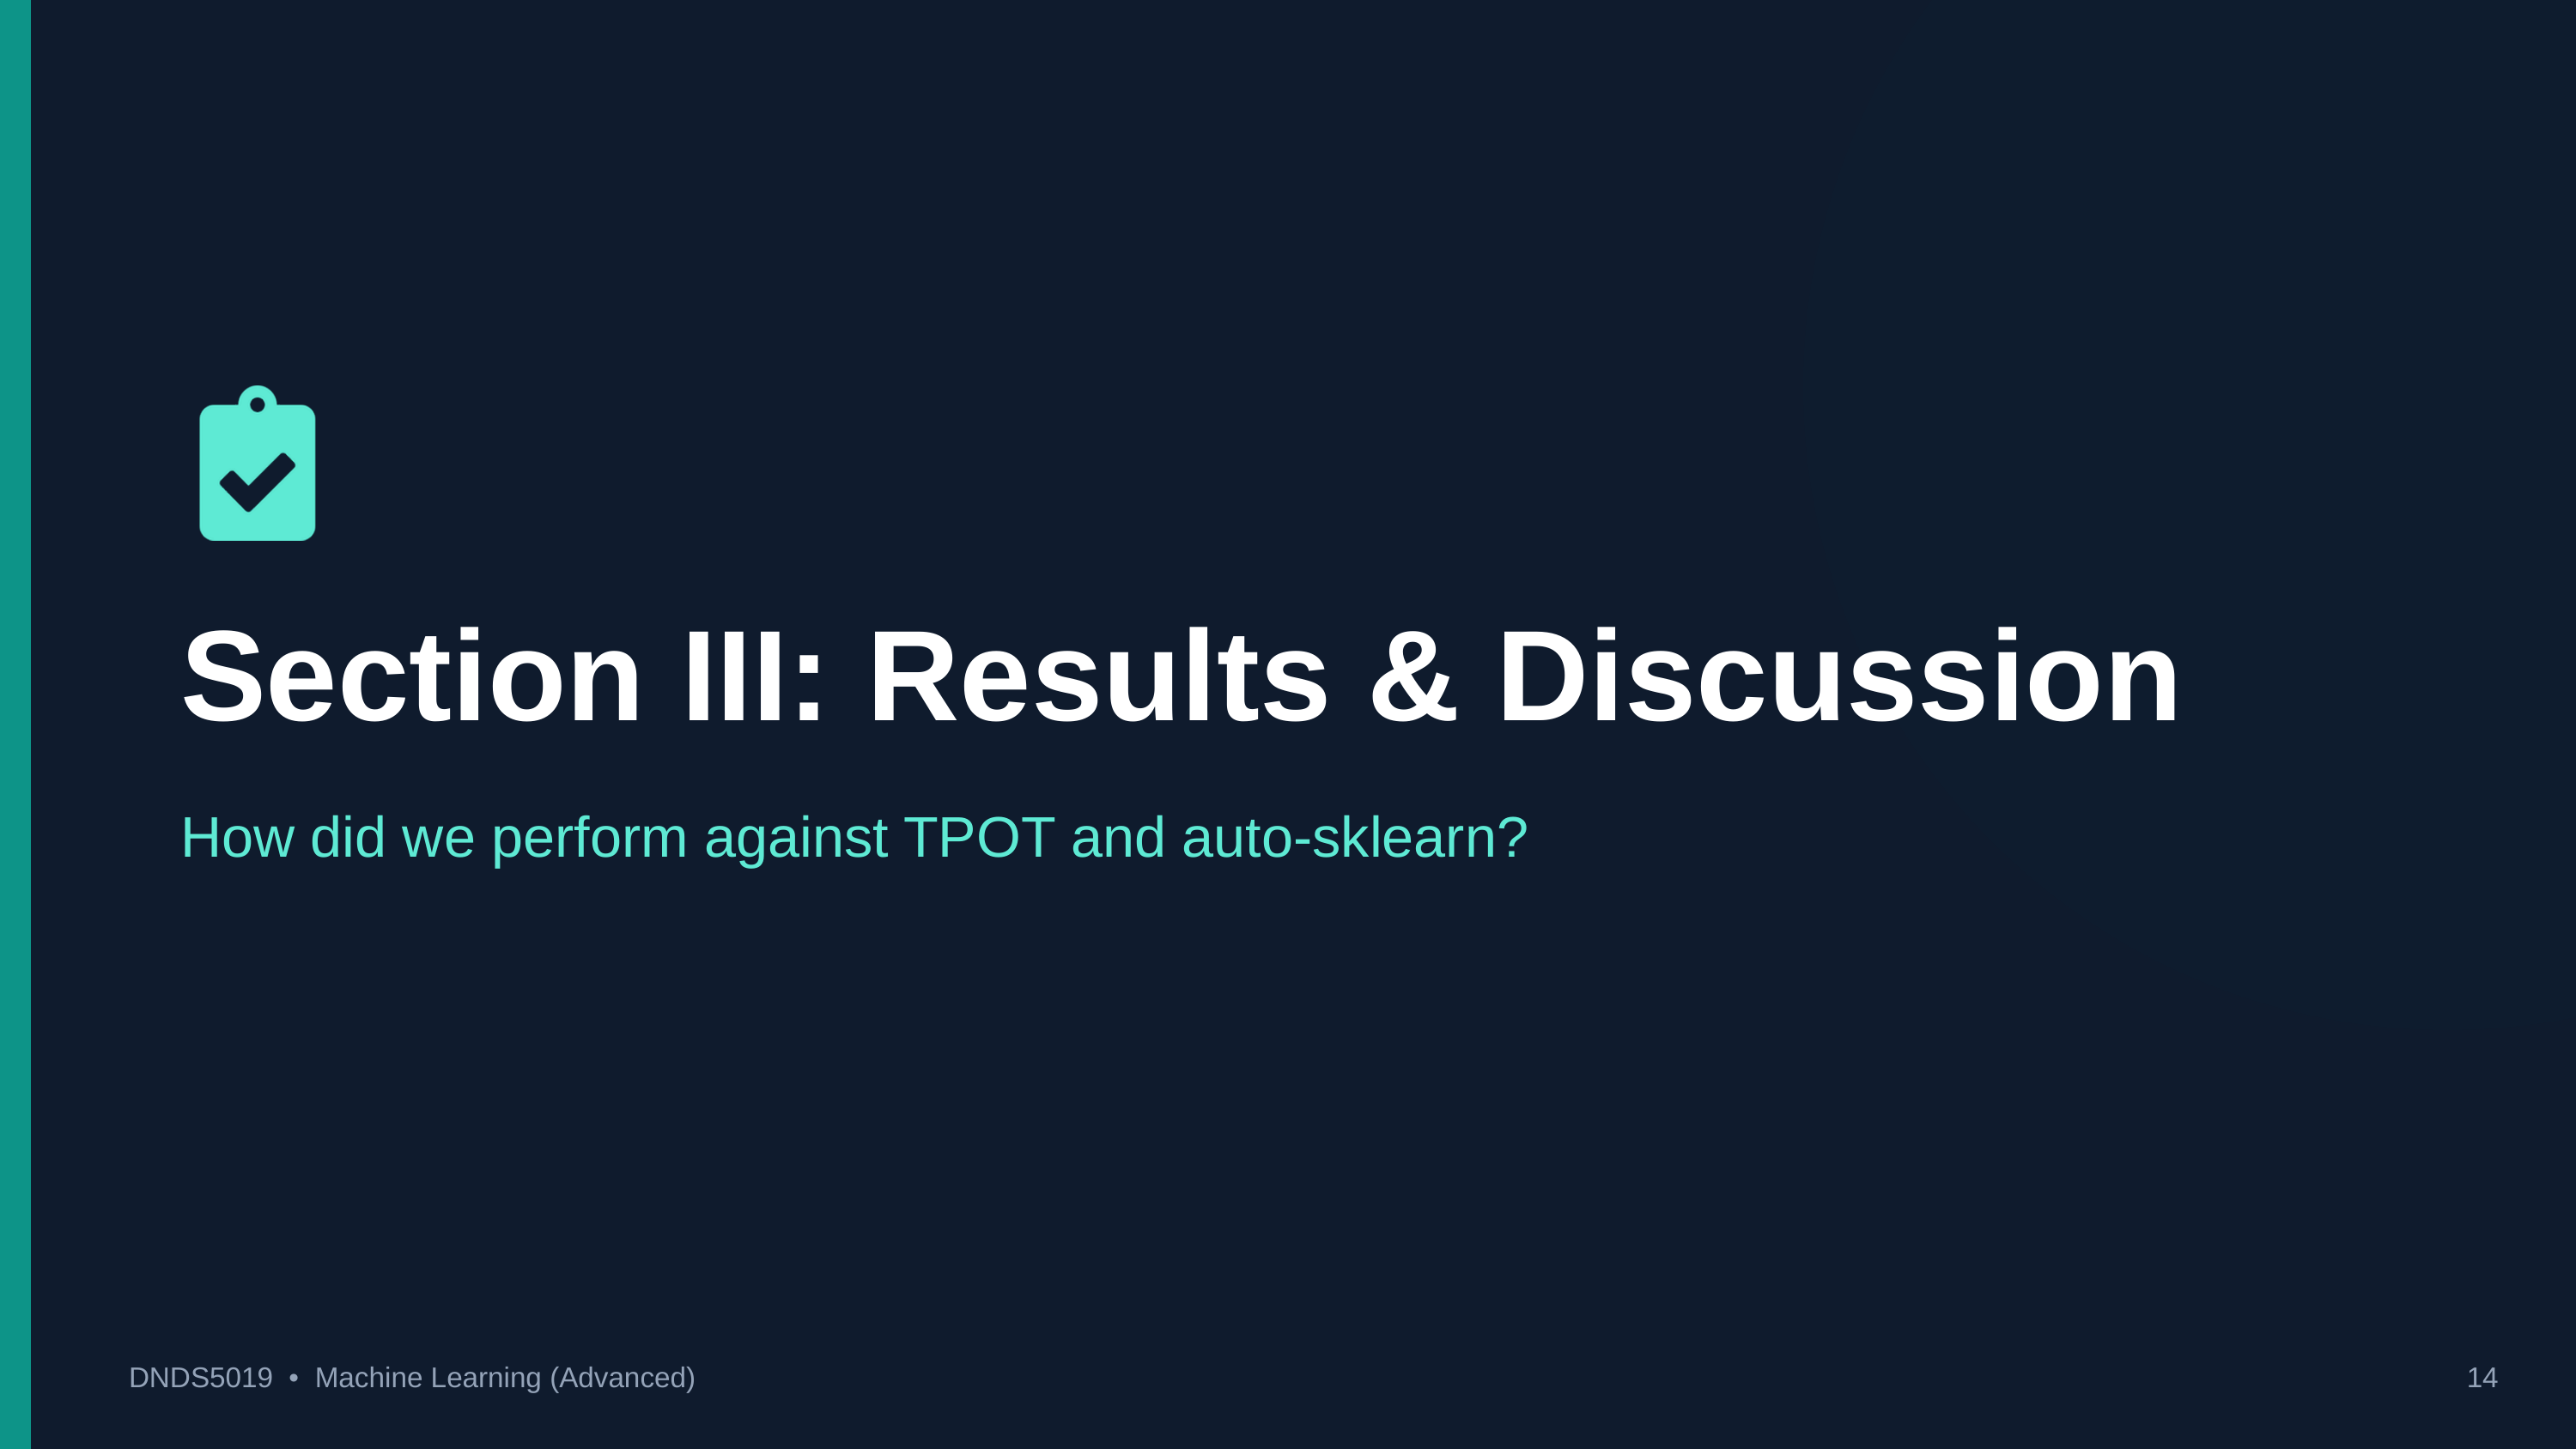

Section III: Results & Discussion

How did we perform against TPOT and auto-sklearn?

DNDS5019  •  Machine Learning (Advanced)

14